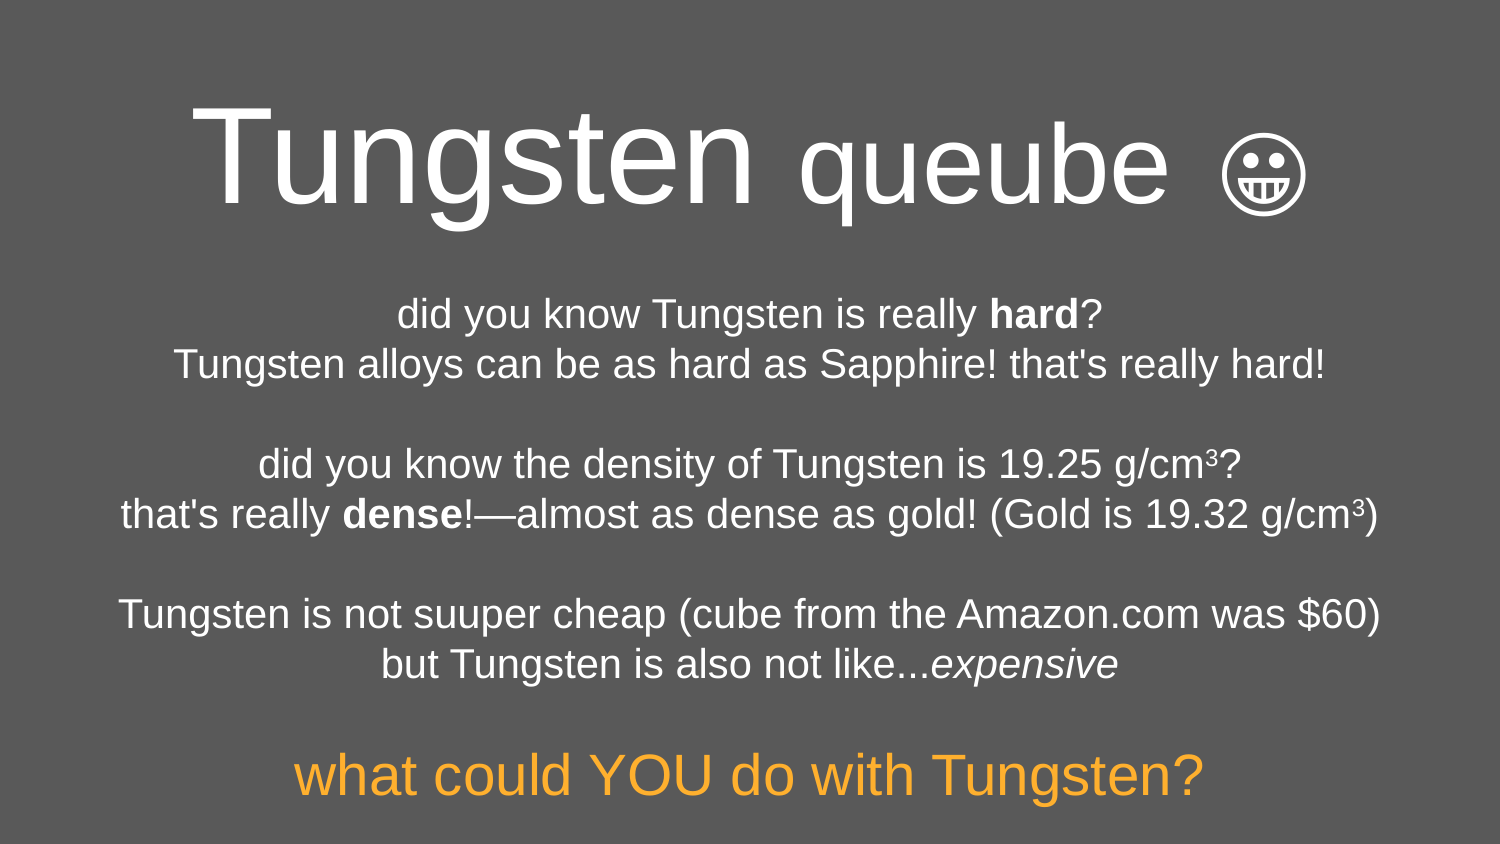

# Tungsten queube 😀 did you know Tungsten is really hard? Tungsten alloys can be as hard as Sapphire! that's really hard! did you know the density of Tungsten is 19.25 g/cm3? that's really dense!—almost as dense as gold! (Gold is 19.32 g/cm3) Tungsten is not suuper cheap (cube from the Amazon.com was $60) but Tungsten is also not like...expensive what could YOU do with Tungsten?